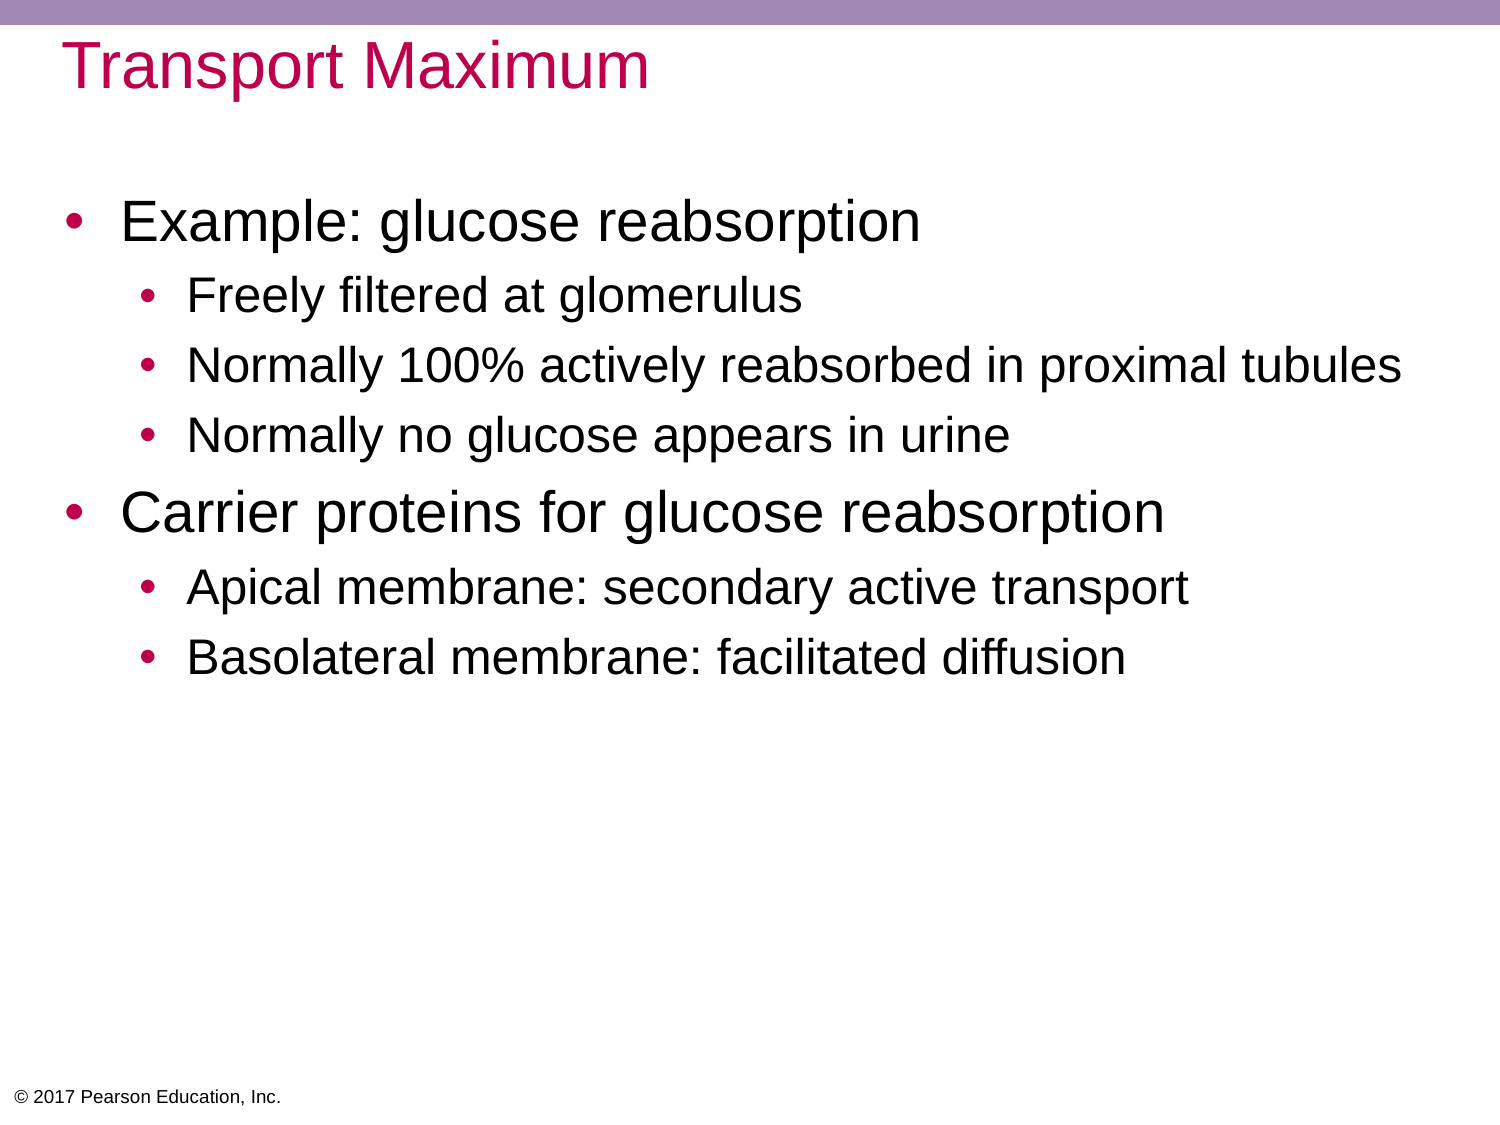

# Transport Maximum
Example: glucose reabsorption
Freely filtered at glomerulus
Normally 100% actively reabsorbed in proximal tubules
Normally no glucose appears in urine
Carrier proteins for glucose reabsorption
Apical membrane: secondary active transport
Basolateral membrane: facilitated diffusion